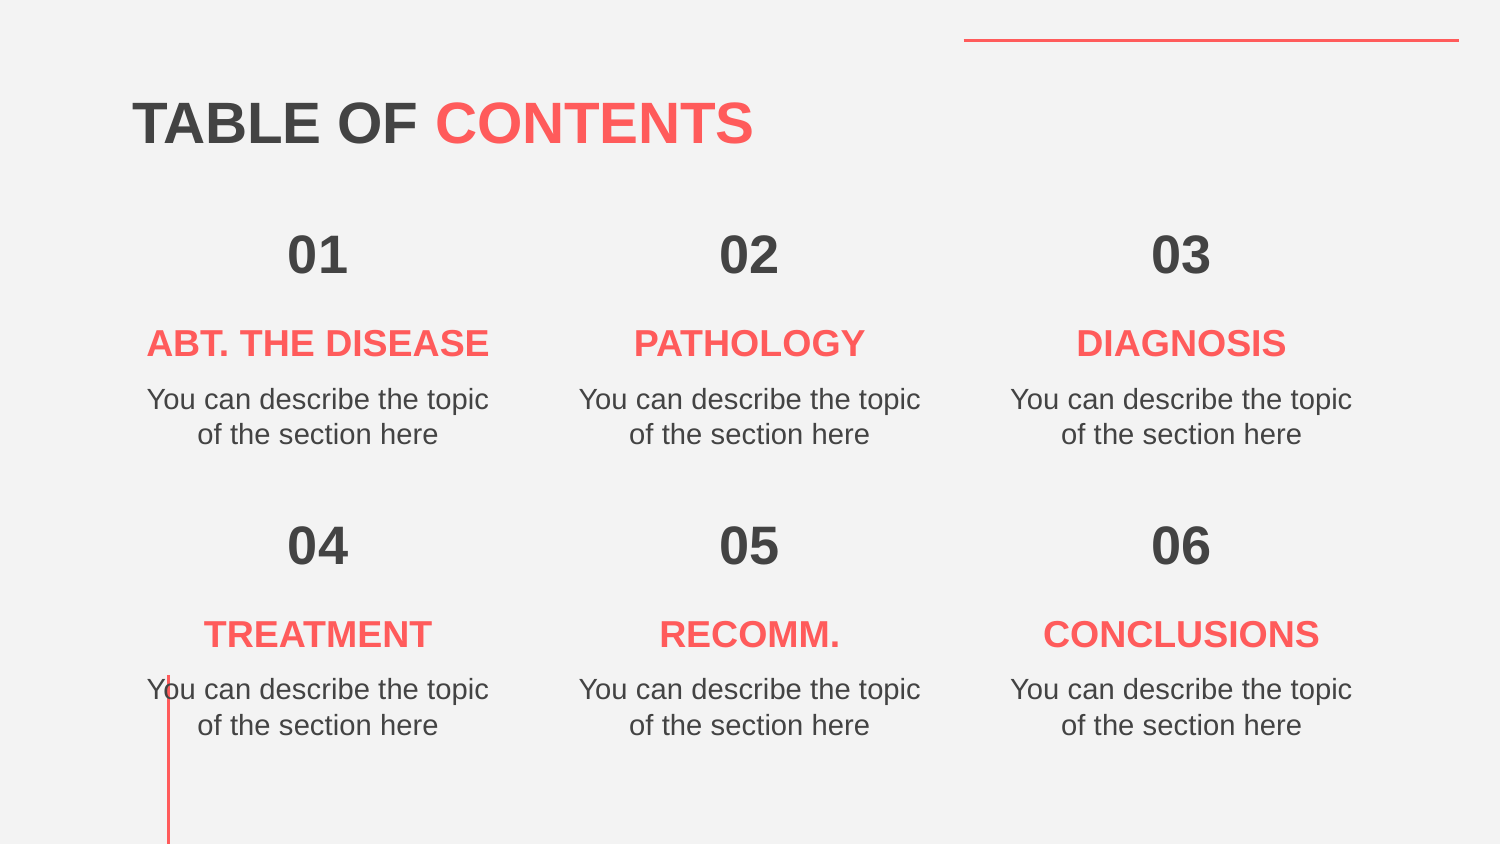

# TABLE OF CONTENTS
01
02
03
ABT. THE DISEASE
PATHOLOGY
DIAGNOSIS
You can describe the topic of the section here
You can describe the topic of the section here
You can describe the topic of the section here
04
05
06
TREATMENT
RECOMM.
CONCLUSIONS
You can describe the topic of the section here
You can describe the topic of the section here
You can describe the topic of the section here